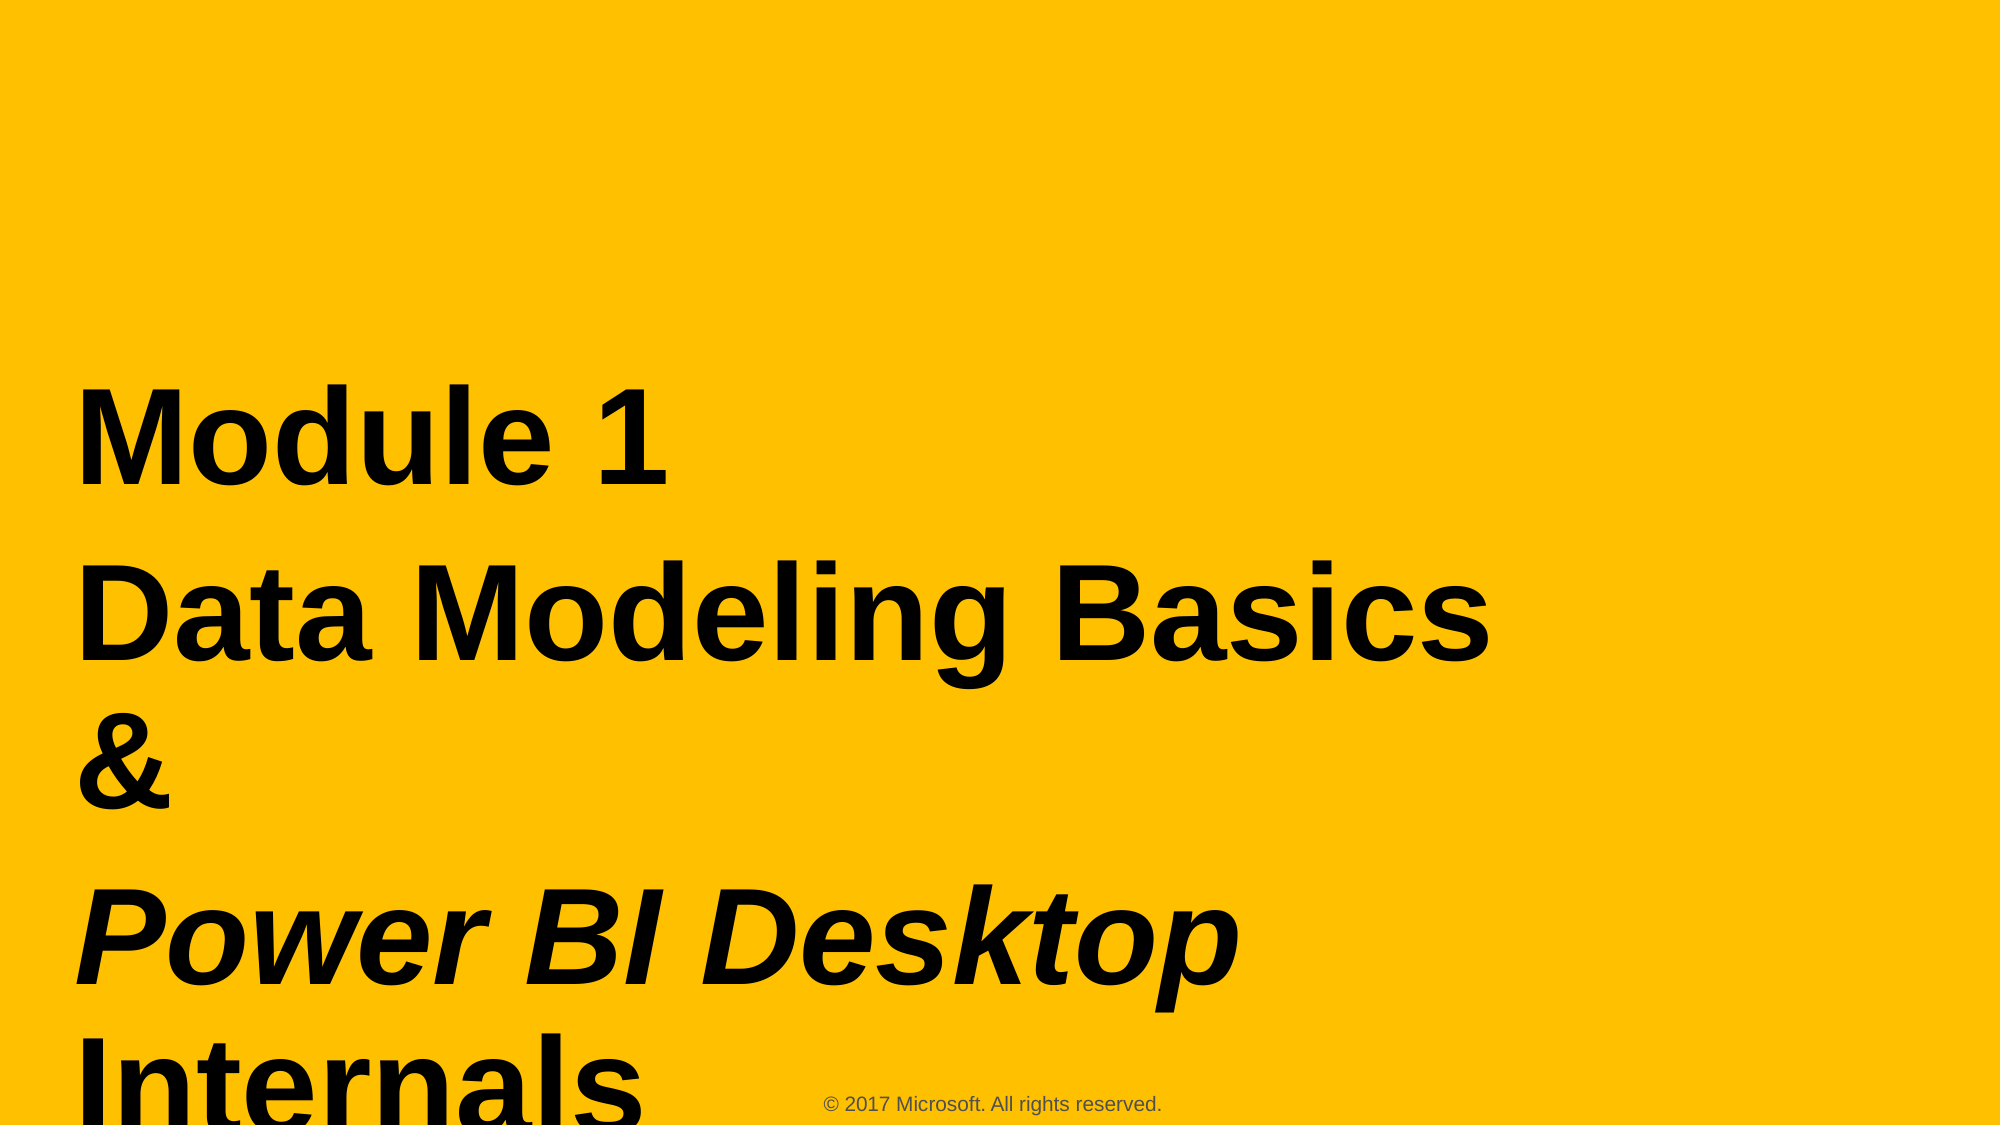

Module 1
Data Modeling Basics &
Power BI Desktop Internals
© 2017 Microsoft. All rights reserved.